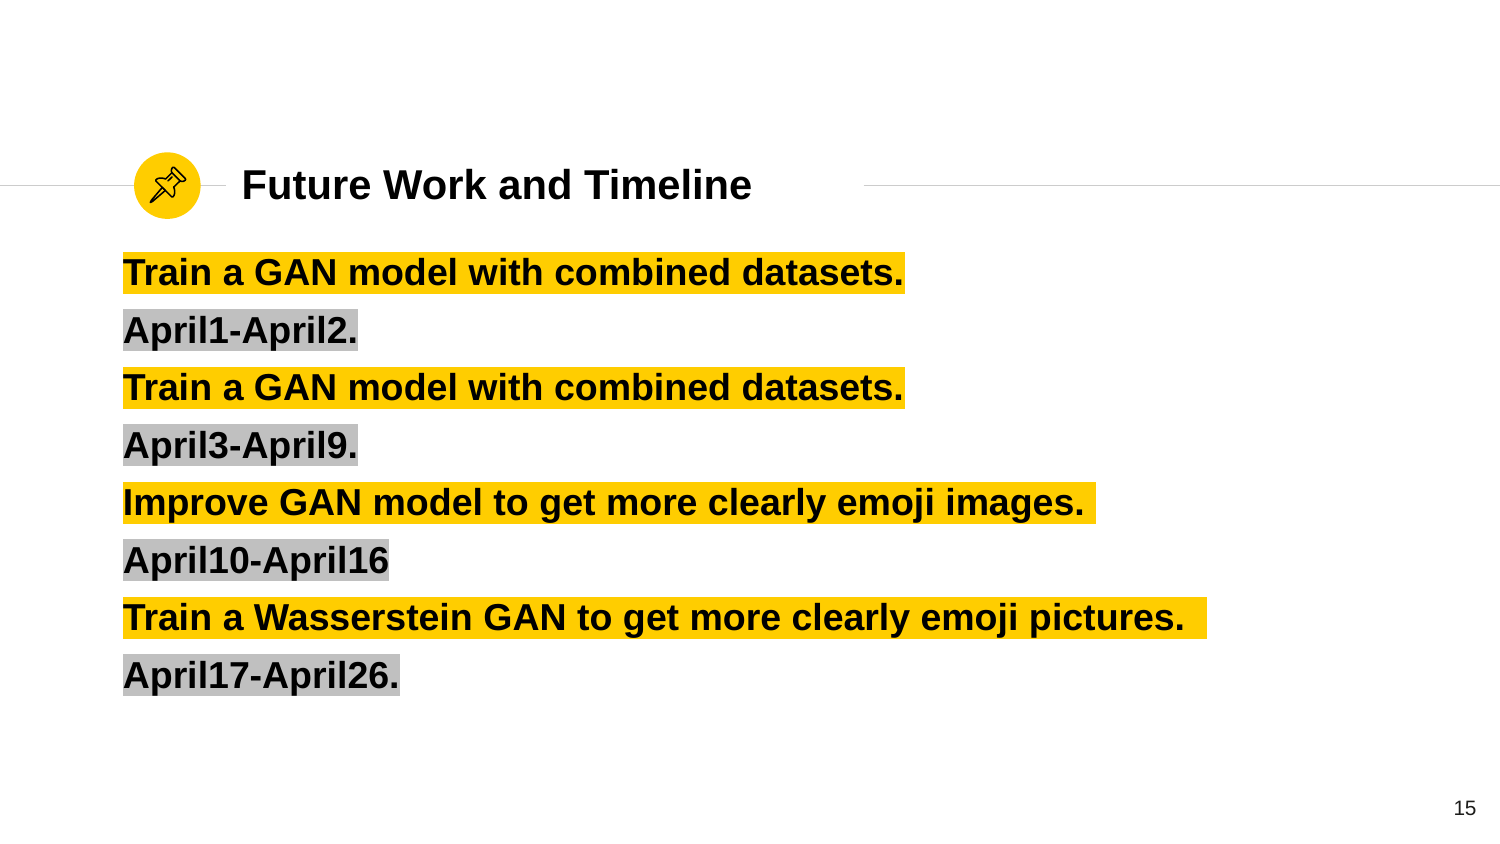

# Future Work and Timeline

Train a GAN model with combined datasets.
April1-April2.
Train a GAN model with combined datasets.
April3-April9.
Improve GAN model to get more clearly emoji images.
April10-April16
Train a Wasserstein GAN to get more clearly emoji pictures.
April17-April26.

15